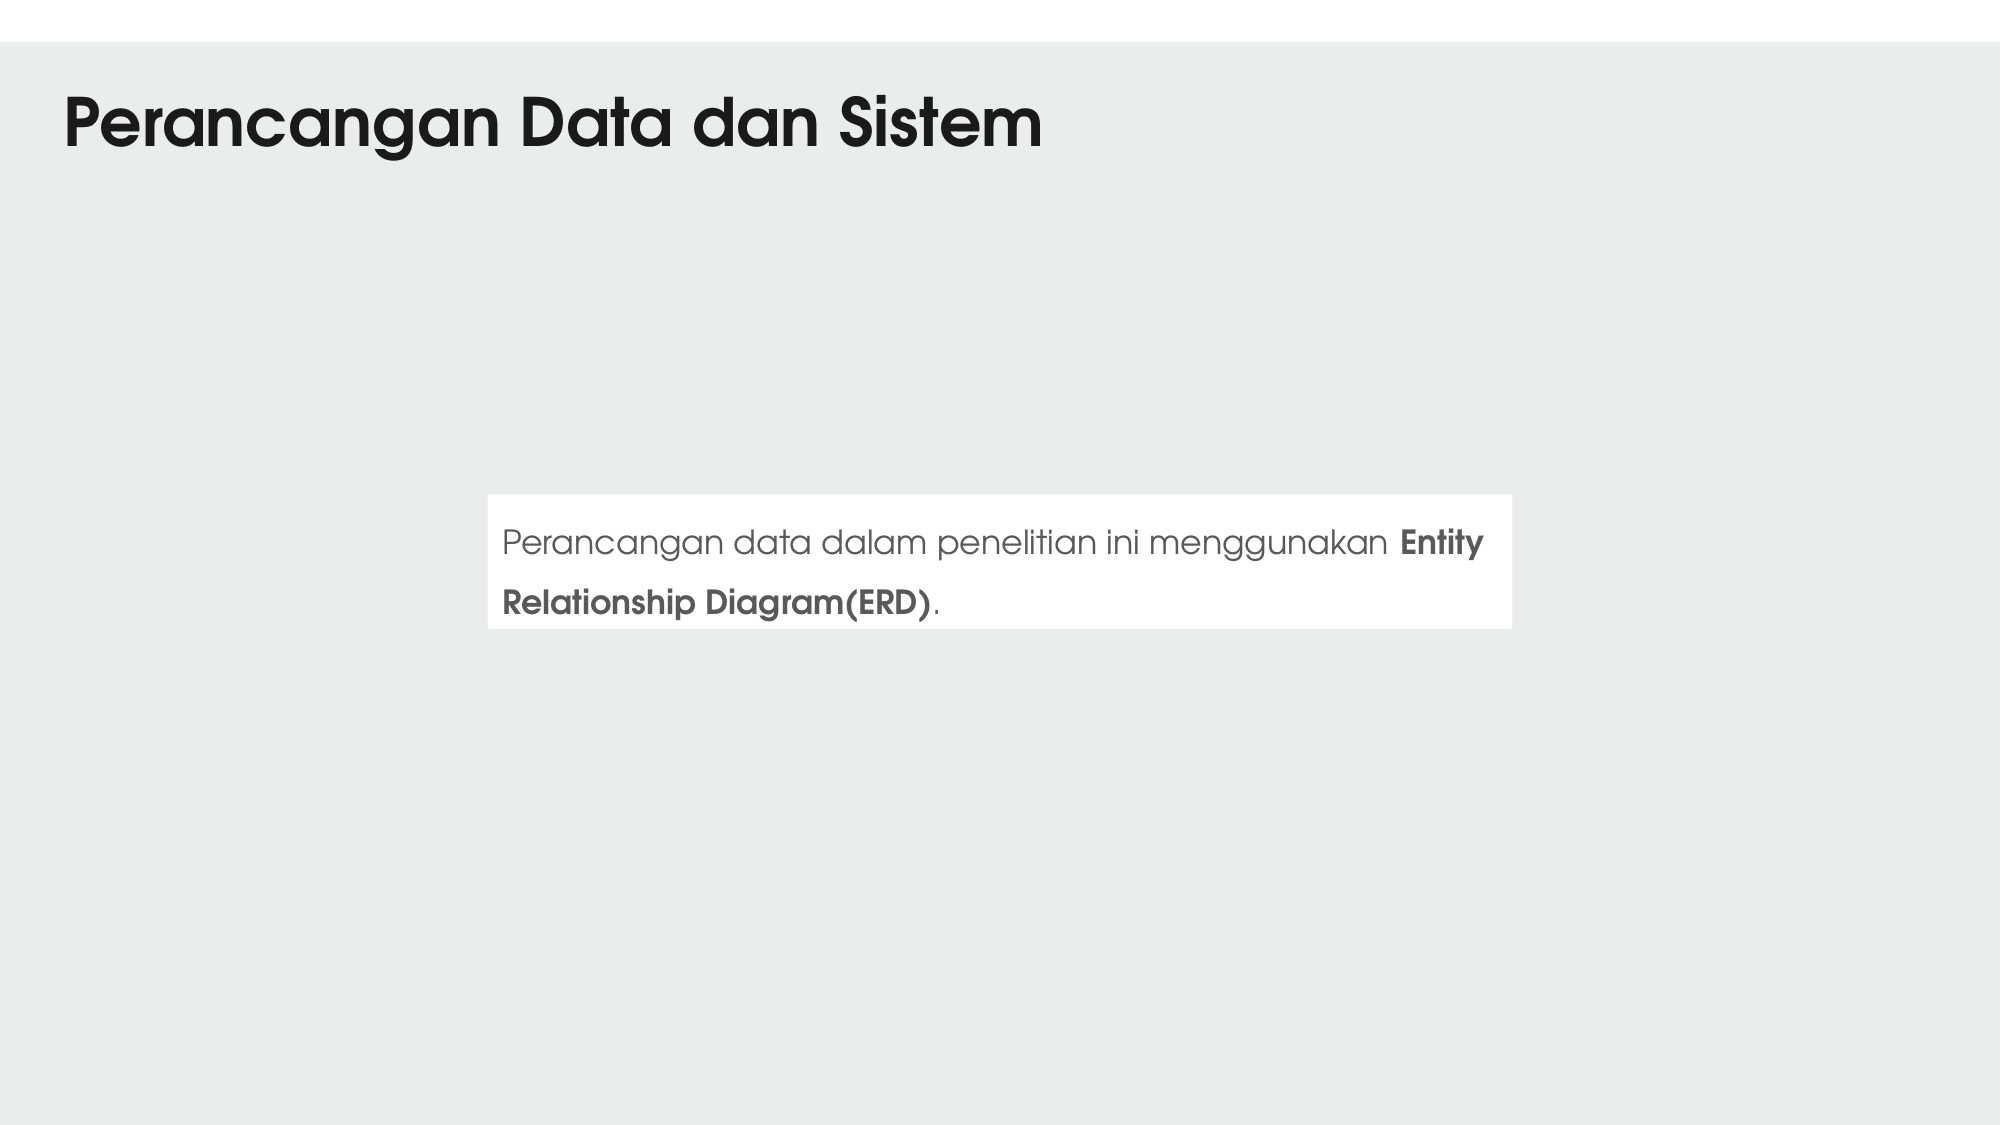

Perancangan Data dan Sistem
Perancangan data dalam penelitian ini menggunakan Entity Relationship Diagram(ERD).